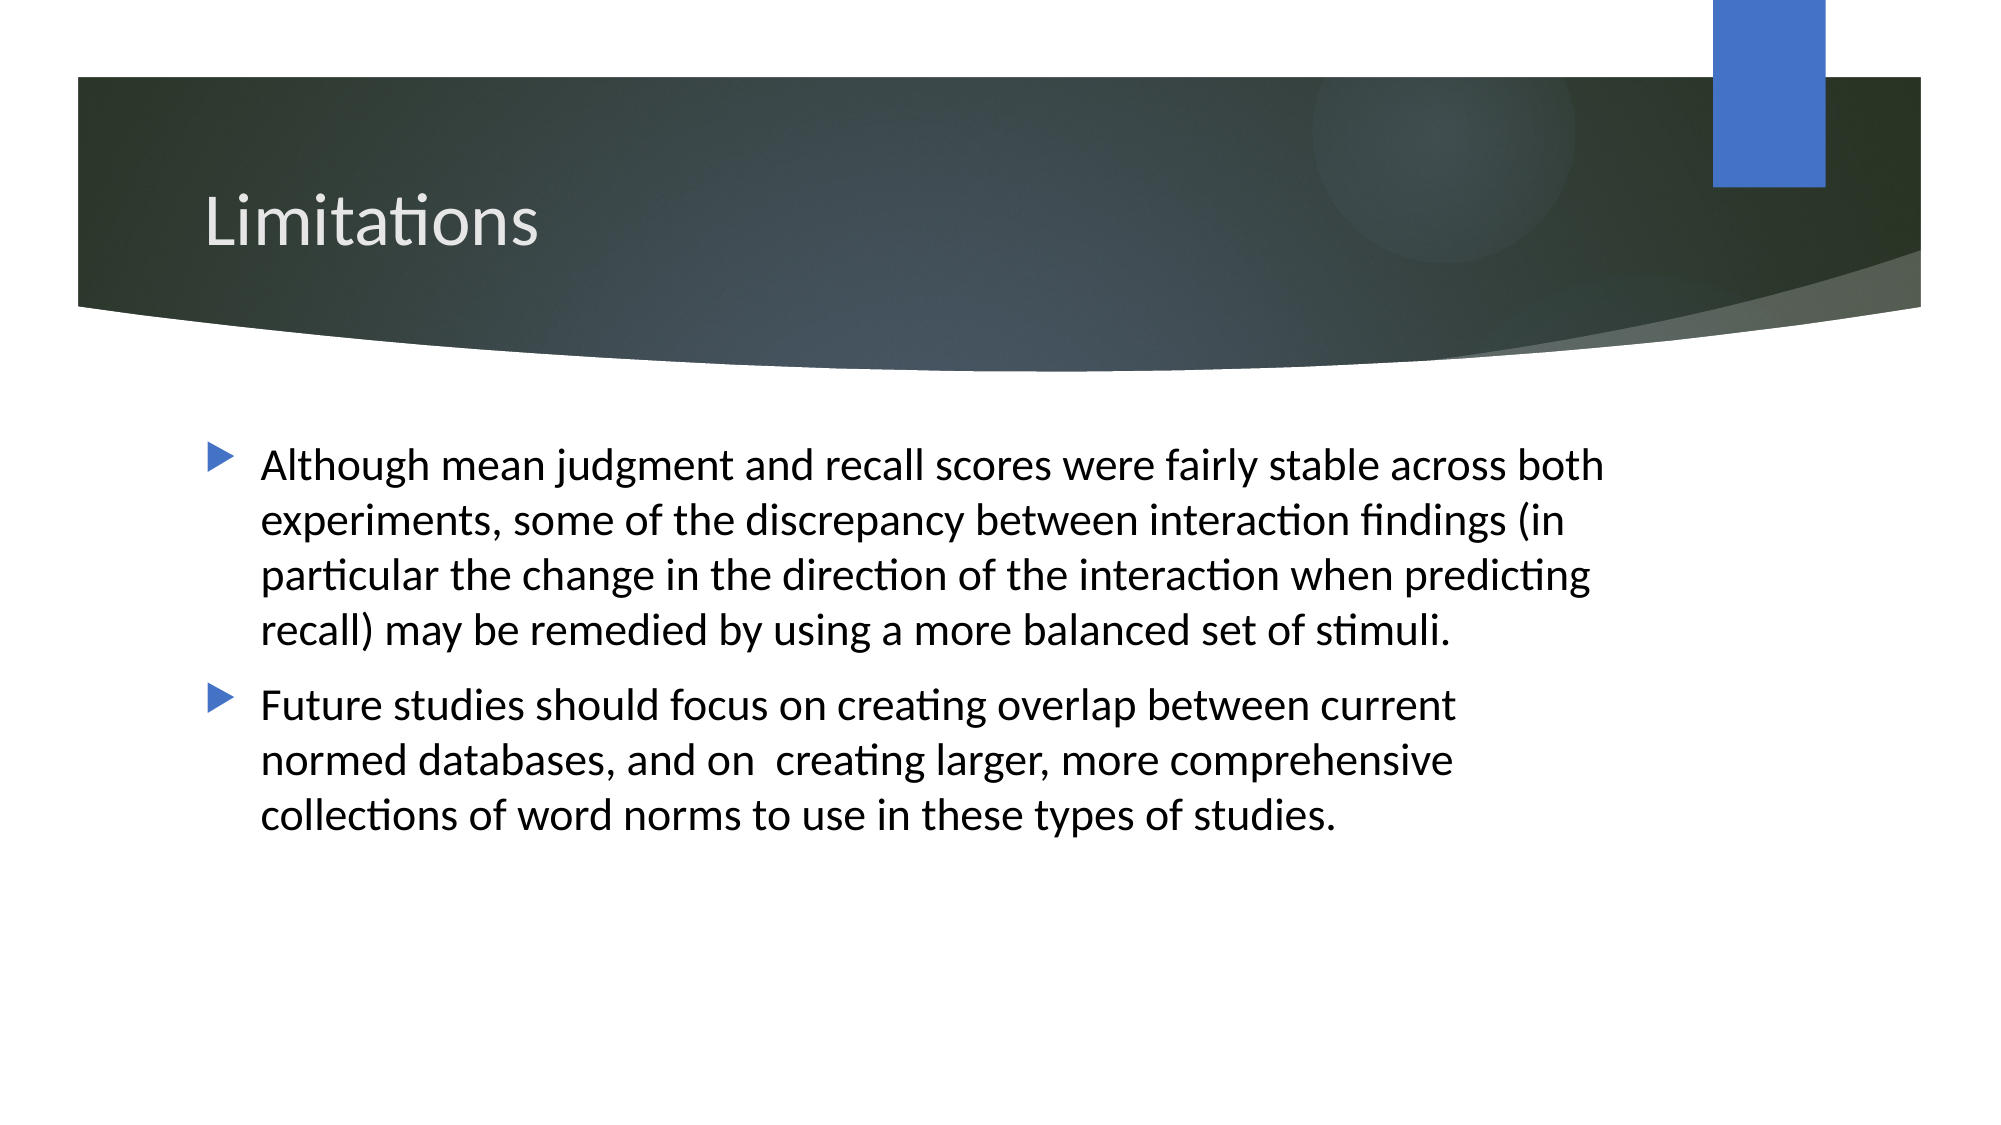

# Limitations
Although mean judgment and recall scores were fairly stable across both experiments, some of the discrepancy between interaction findings (in particular the change in the direction of the interaction when predicting recall) may be remedied by using a more balanced set of stimuli.
Future studies should focus on creating overlap between current normed databases, and on  creating larger, more comprehensive collections of word norms to use in these types of studies.